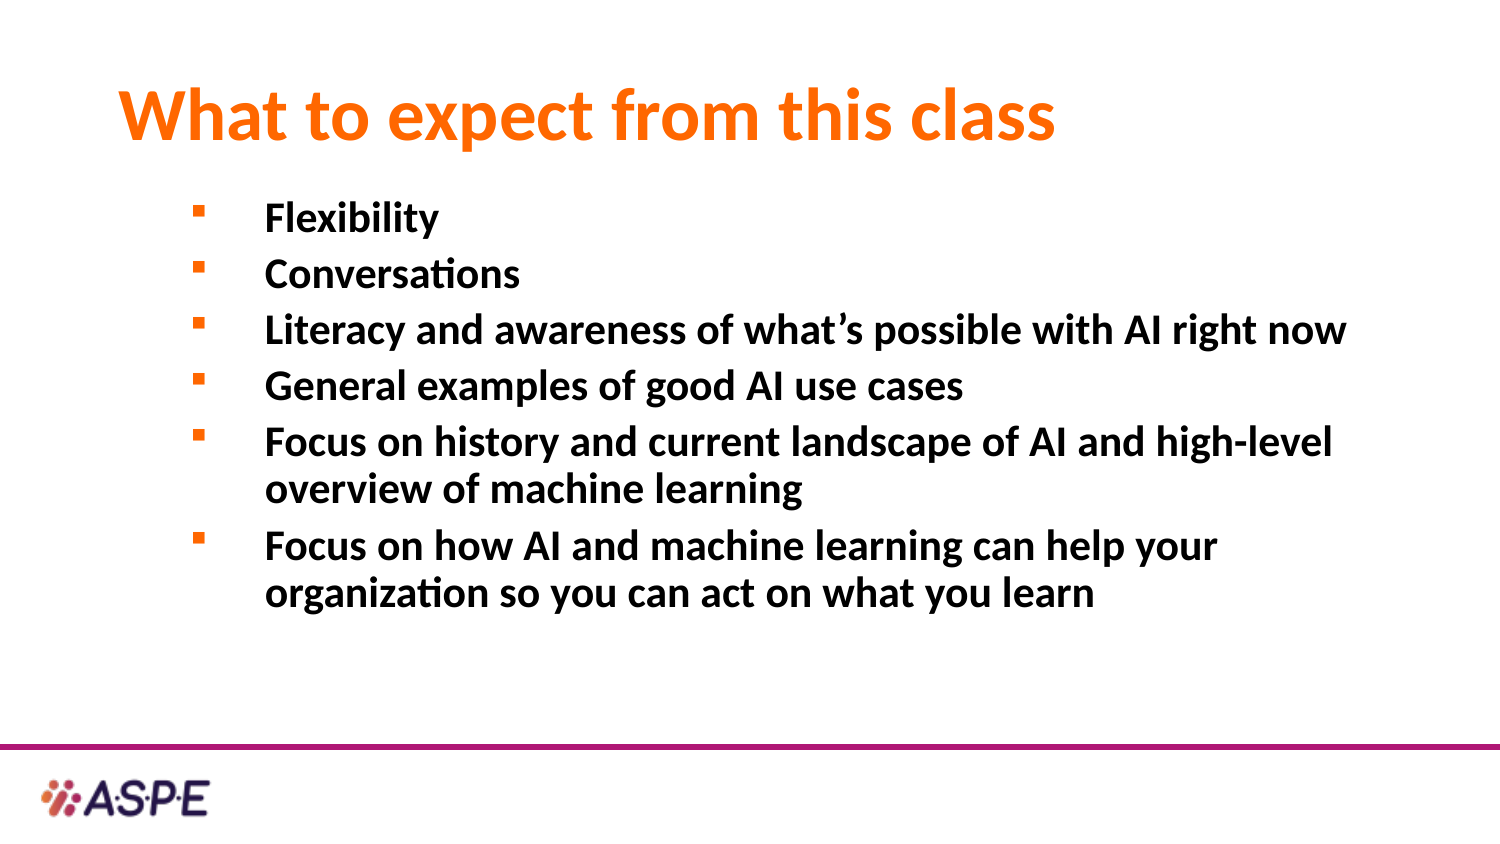

# What to expect from this class
Flexibility
Conversations
Literacy and awareness of what’s possible with AI right now
General examples of good AI use cases
Focus on history and current landscape of AI and high-level overview of machine learning
Focus on how AI and machine learning can help your organization so you can act on what you learn